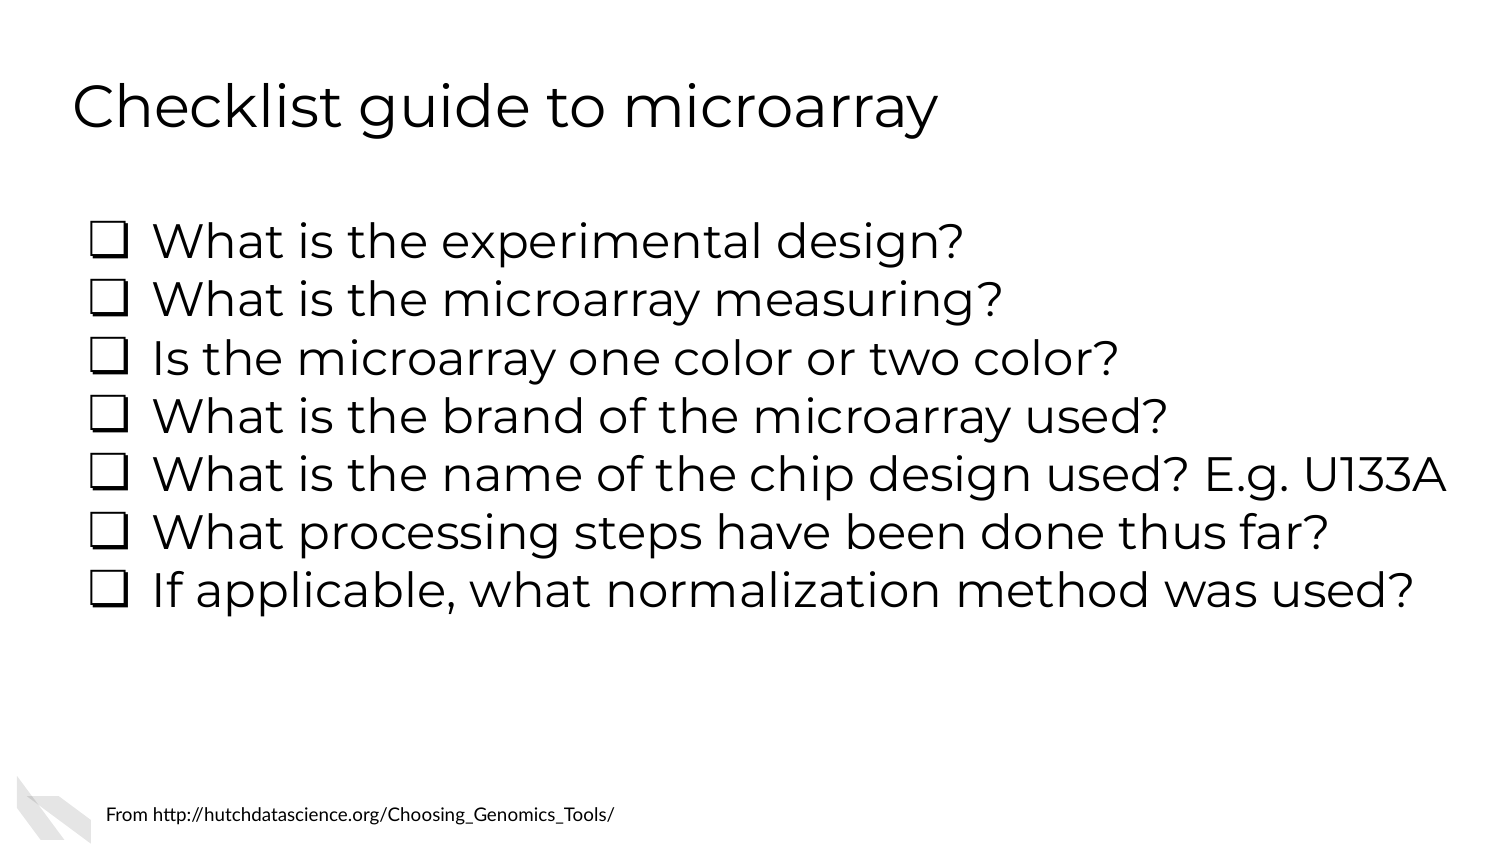

Checklist guide to microarray

What is the experimental design?
What is the microarray measuring?
Is the microarray one color or two color?
What is the brand of the microarray used?
What is the name of the chip design used? E.g. U133A
What processing steps have been done thus far?
If applicable, what normalization method was used?

From http://hutchdatascience.org/Choosing_Genomics_Tools/